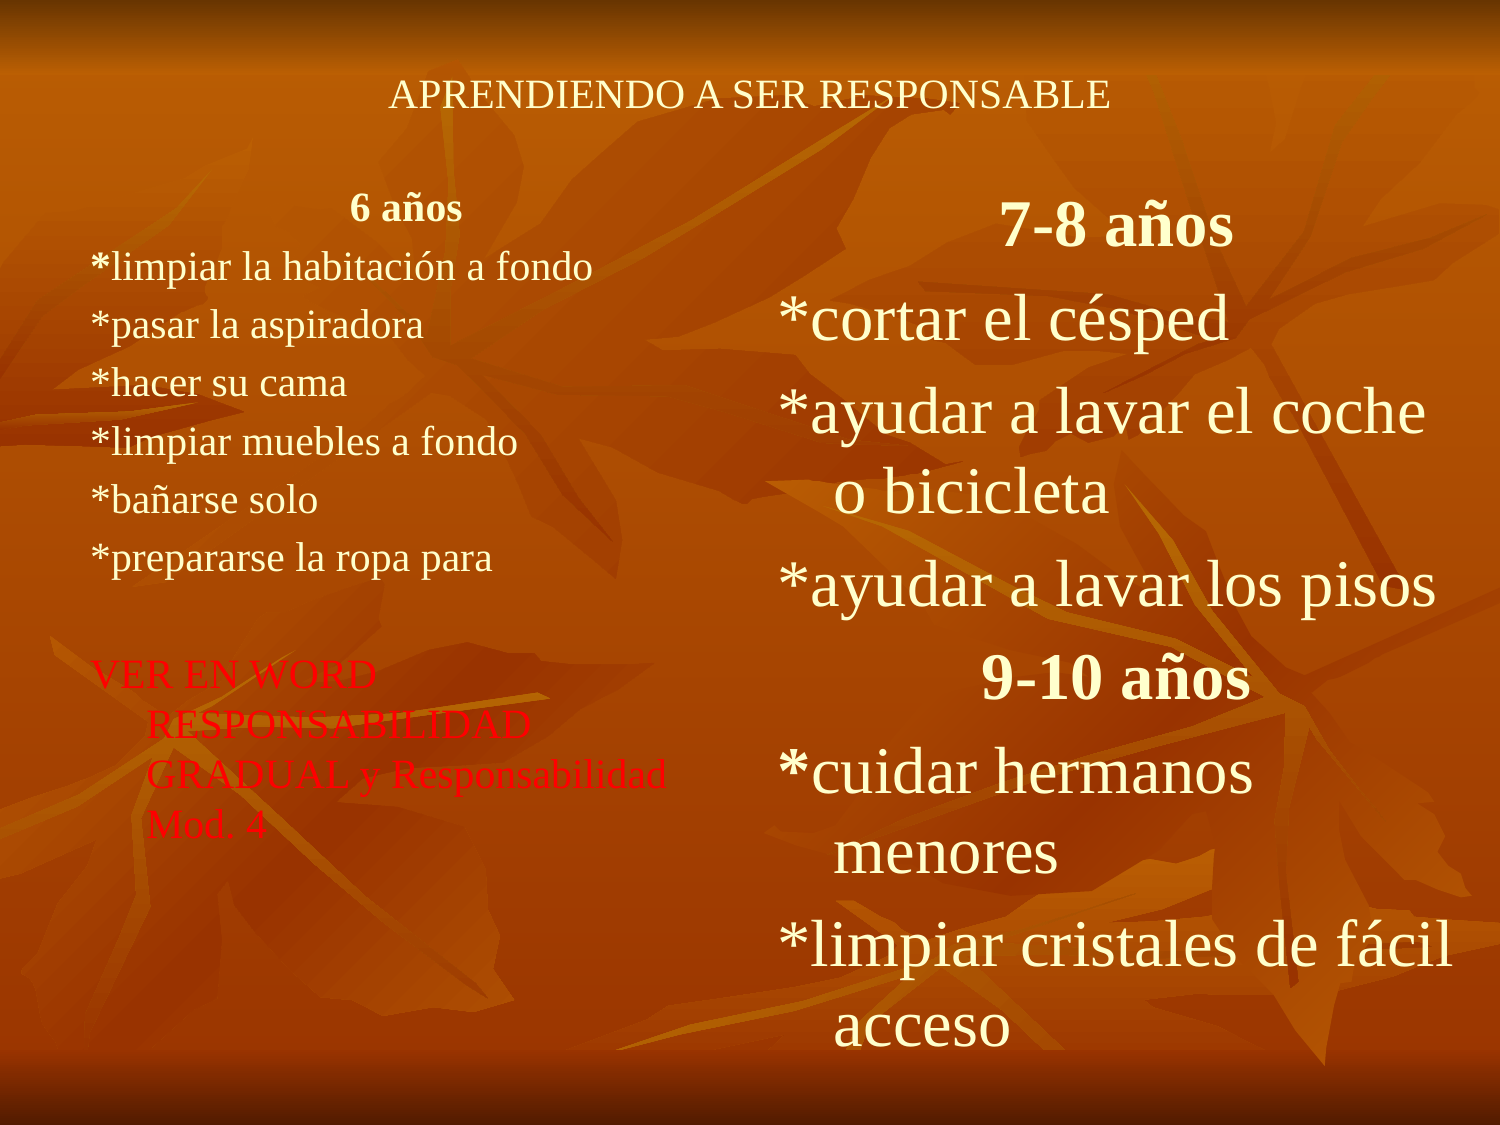

# APRENDIENDO A SER RESPONSABLE
6 años
*limpiar la habitación a fondo
*pasar la aspiradora
*hacer su cama
*limpiar muebles a fondo
*bañarse solo
*prepararse la ropa para

VER EN WORD RESPONSABILIDAD GRADUAL y Responsabilidad Mod. 4

7-8 años
*cortar el césped
*ayudar a lavar el coche o bicicleta
*ayudar a lavar los pisos
9-10 años
*cuidar hermanos menores
*limpiar cristales de fácil acceso